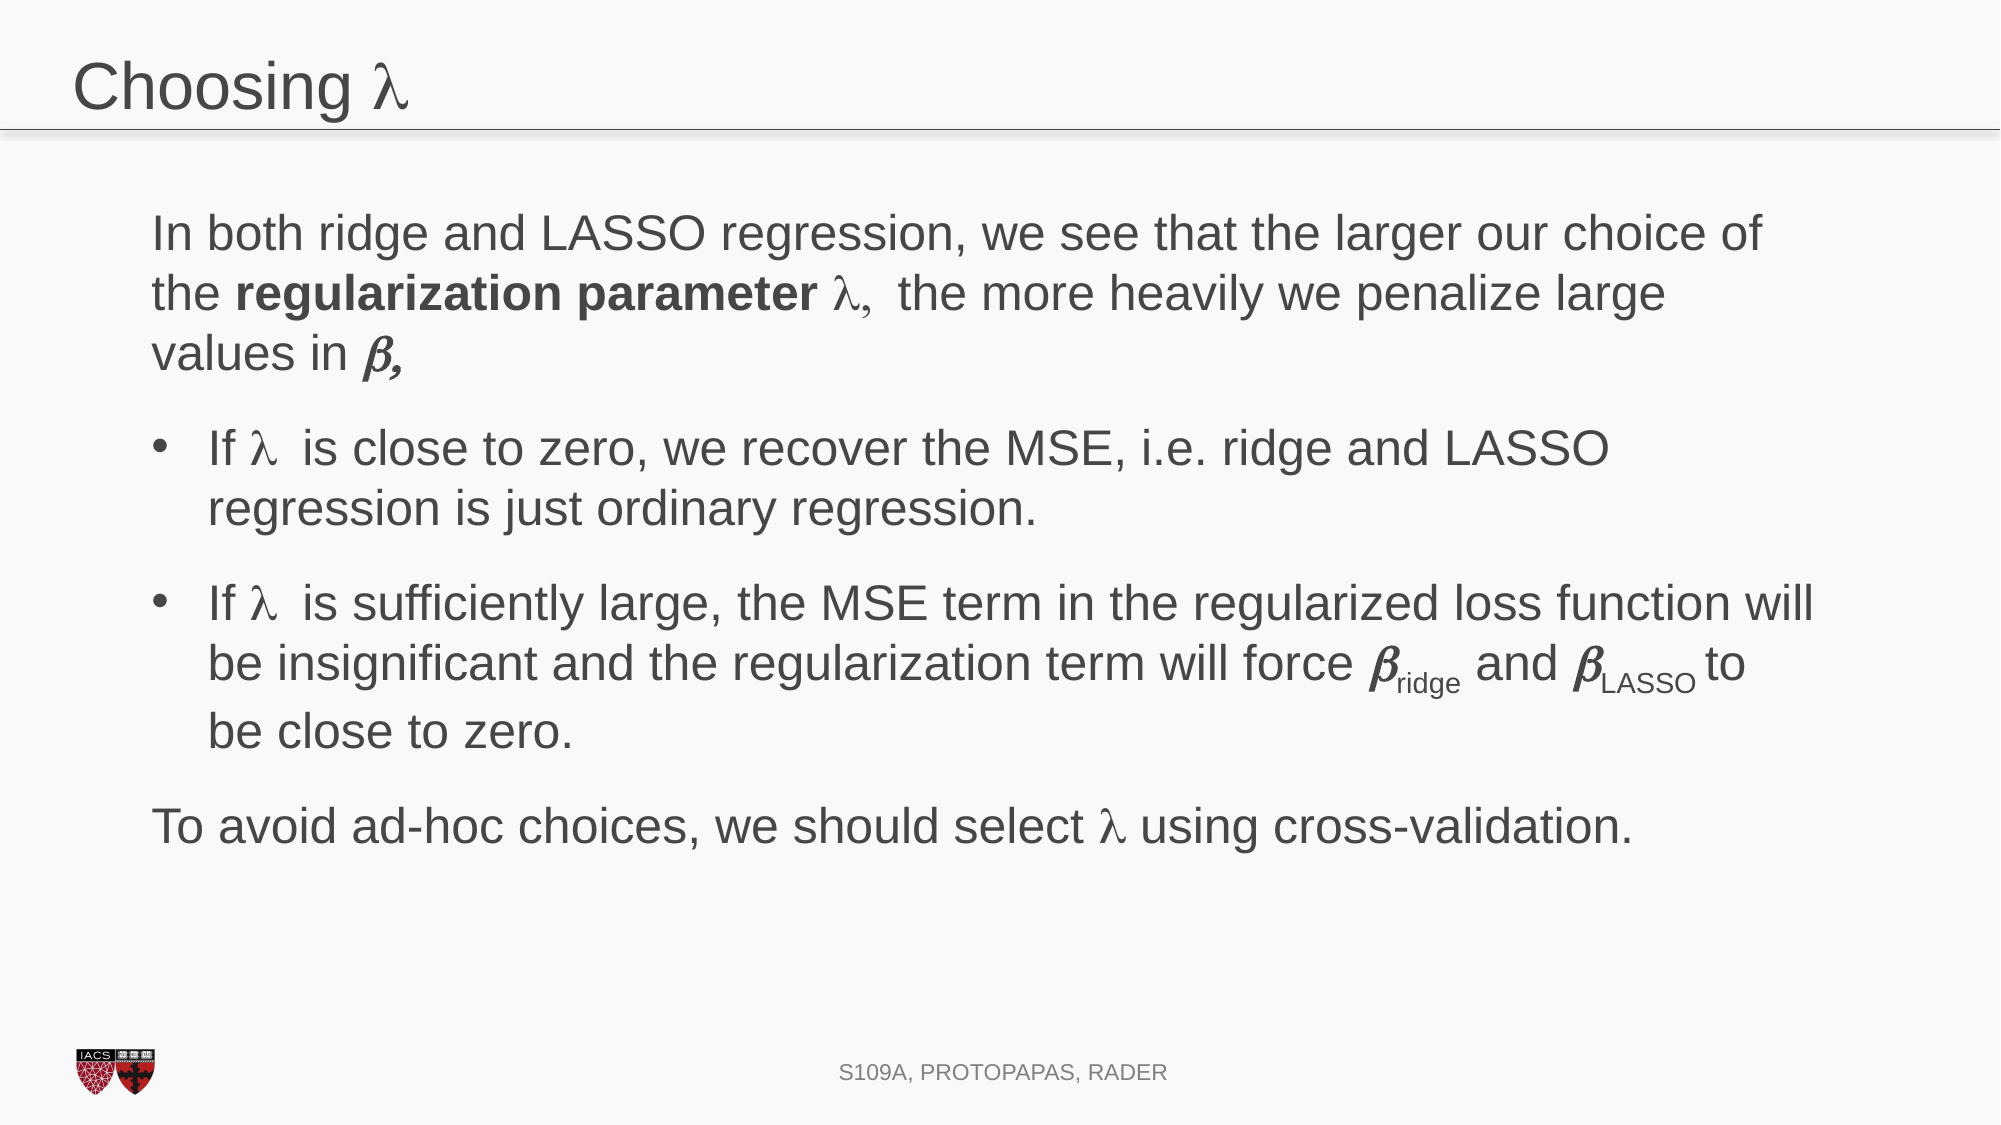

# Choosing λ
In both ridge and LASSO regression, we see that the larger our choice of the regularization parameter λ, the more heavily we penalize large values in β,
If λ is close to zero, we recover the MSE, i.e. ridge and LASSO regression is just ordinary regression.
If λ is sufficiently large, the MSE term in the regularized loss function will be insignificant and the regularization term will force βridge and βLASSO to be close to zero.
To avoid ad-hoc choices, we should select λ using cross-validation.